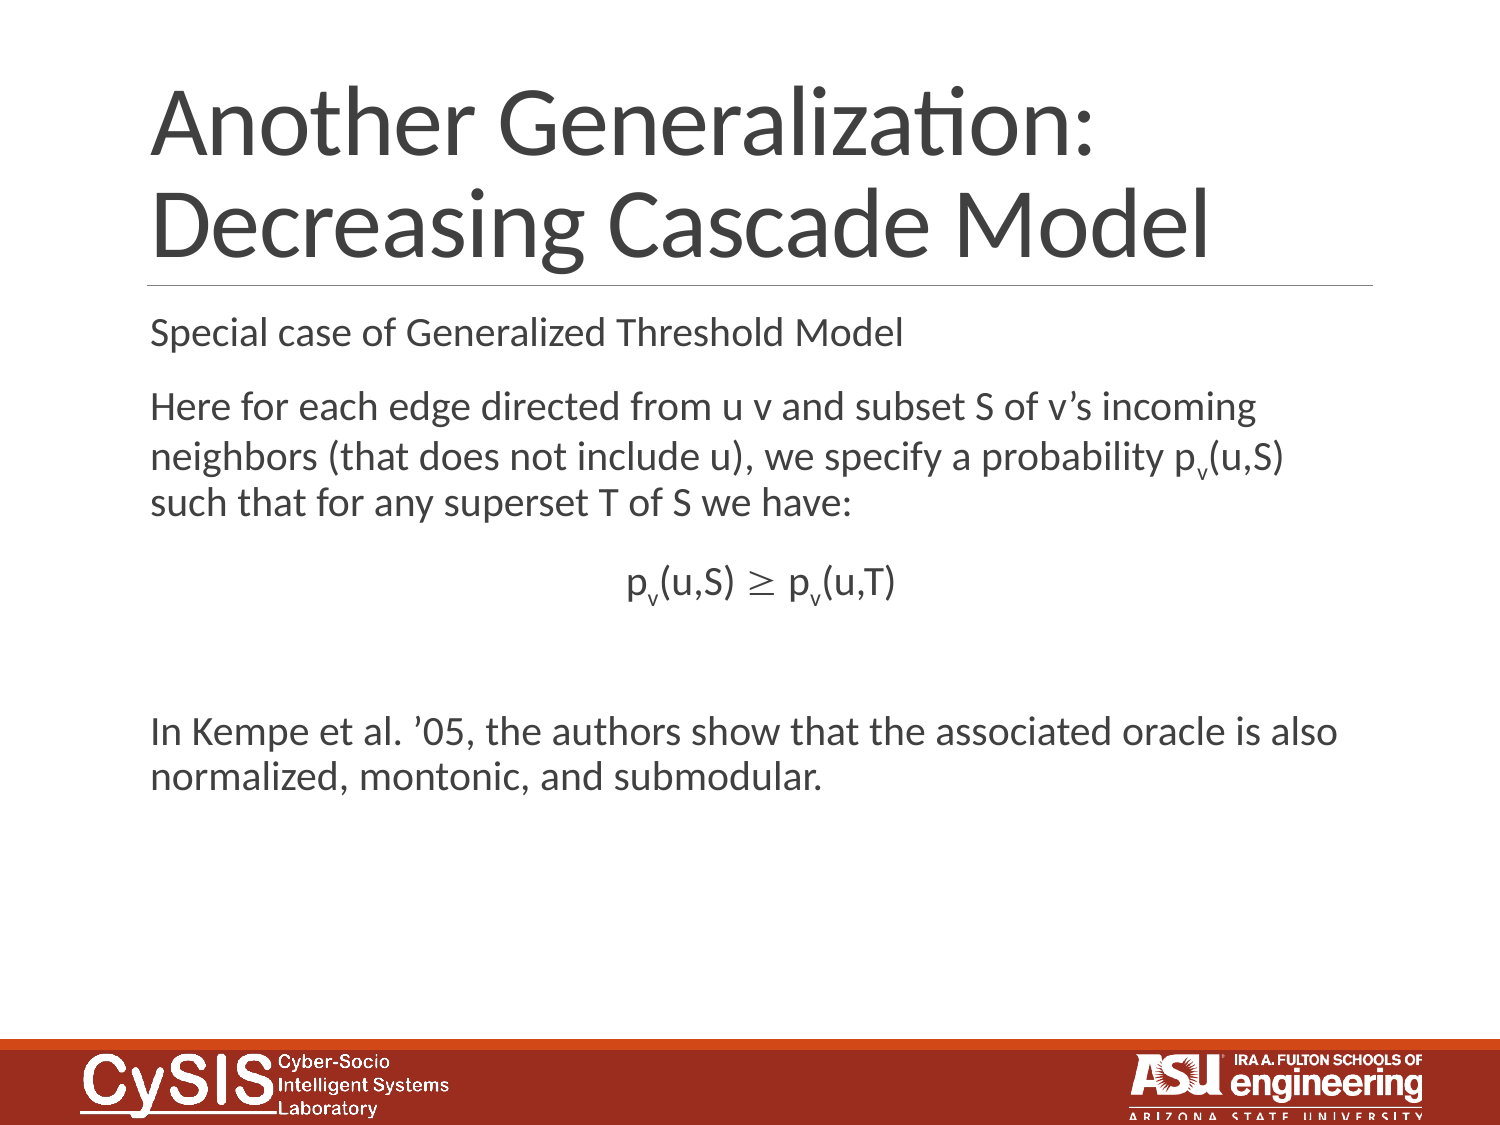

# Another Generalization: Decreasing Cascade Model
Special case of Generalized Threshold Model
Here for each edge directed from u v and subset S of v’s incoming neighbors (that does not include u), we specify a probability pv(u,S) such that for any superset T of S we have:
pv(u,S) ≥ pv(u,T)

In Kempe et al. ’05, the authors show that the associated oracle is also normalized, montonic, and submodular.